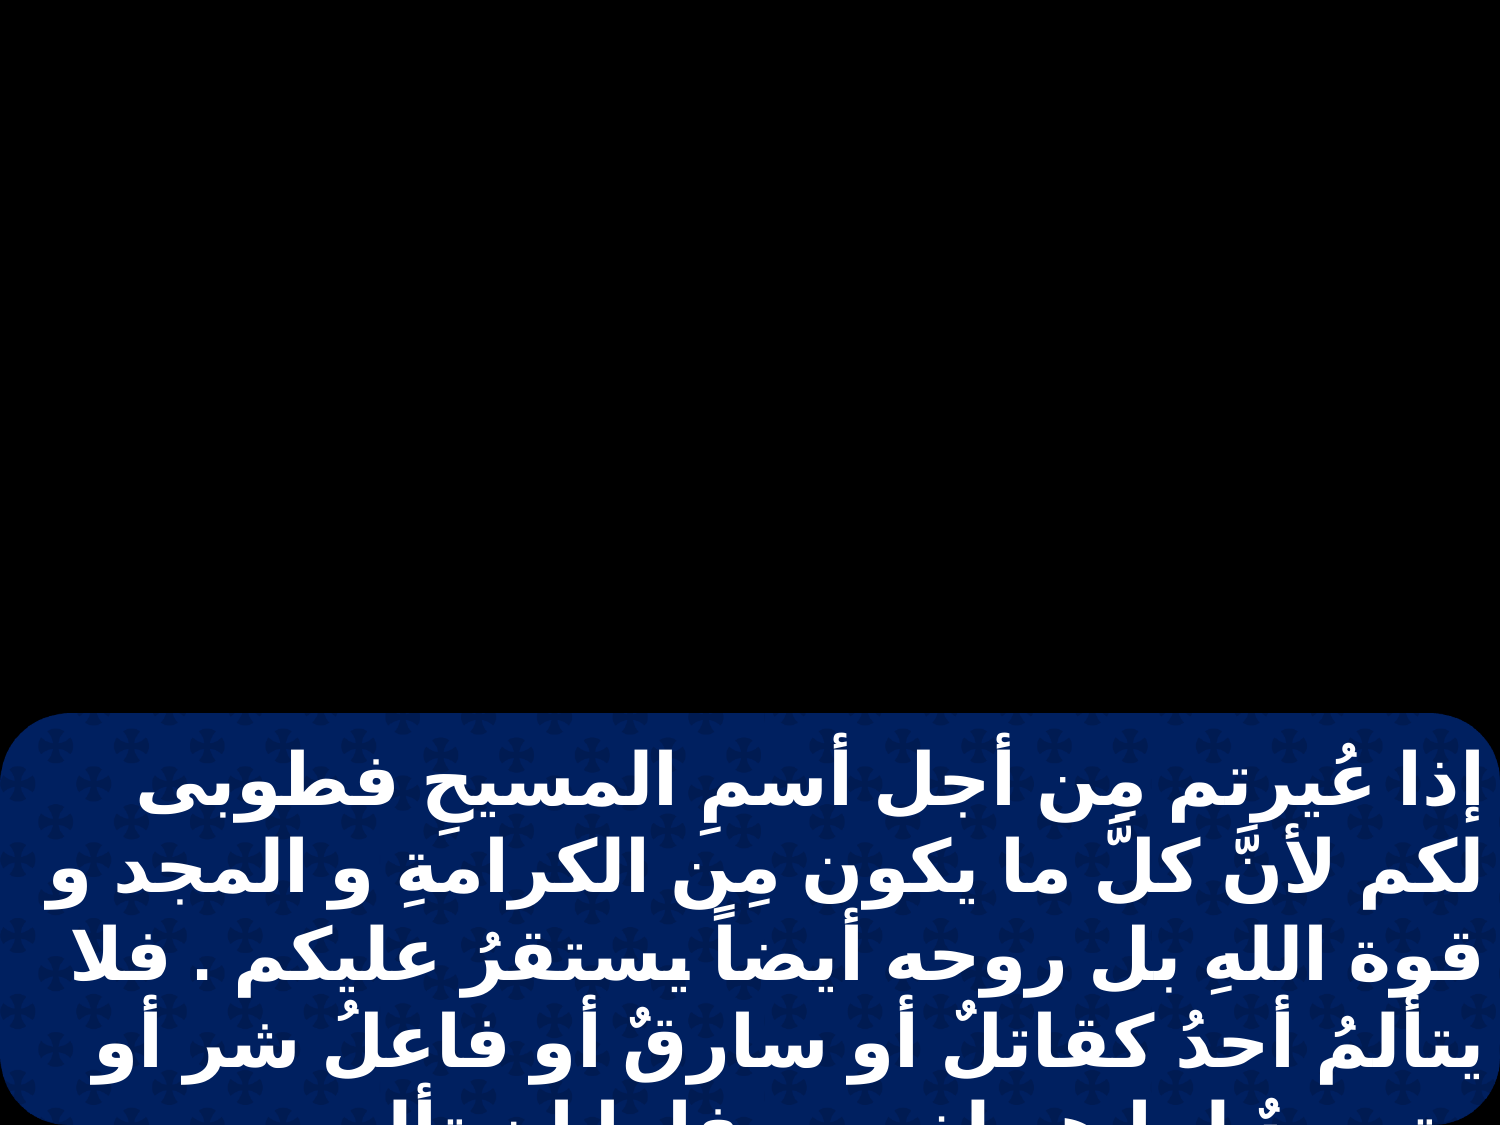

إذا عُيرتم مِن أجل أسمِ المسيحِ فطوبى لكم لأنَّ كلَّ ما يكون مِن الكرامةِ و المجد و قوة اللهِ بل روحه أيضاً يستقرُ عليكم . فلا يتألمُ أحدُ كقاتلٌ أو سارقٌ أو فاعلُ شر أو مترصدٌ لما هو لغيره . فإما إن تألم كمسيحي فلا يخجل بل ليُمَجد اللهَ لأجلِ هذا الاسمِ .